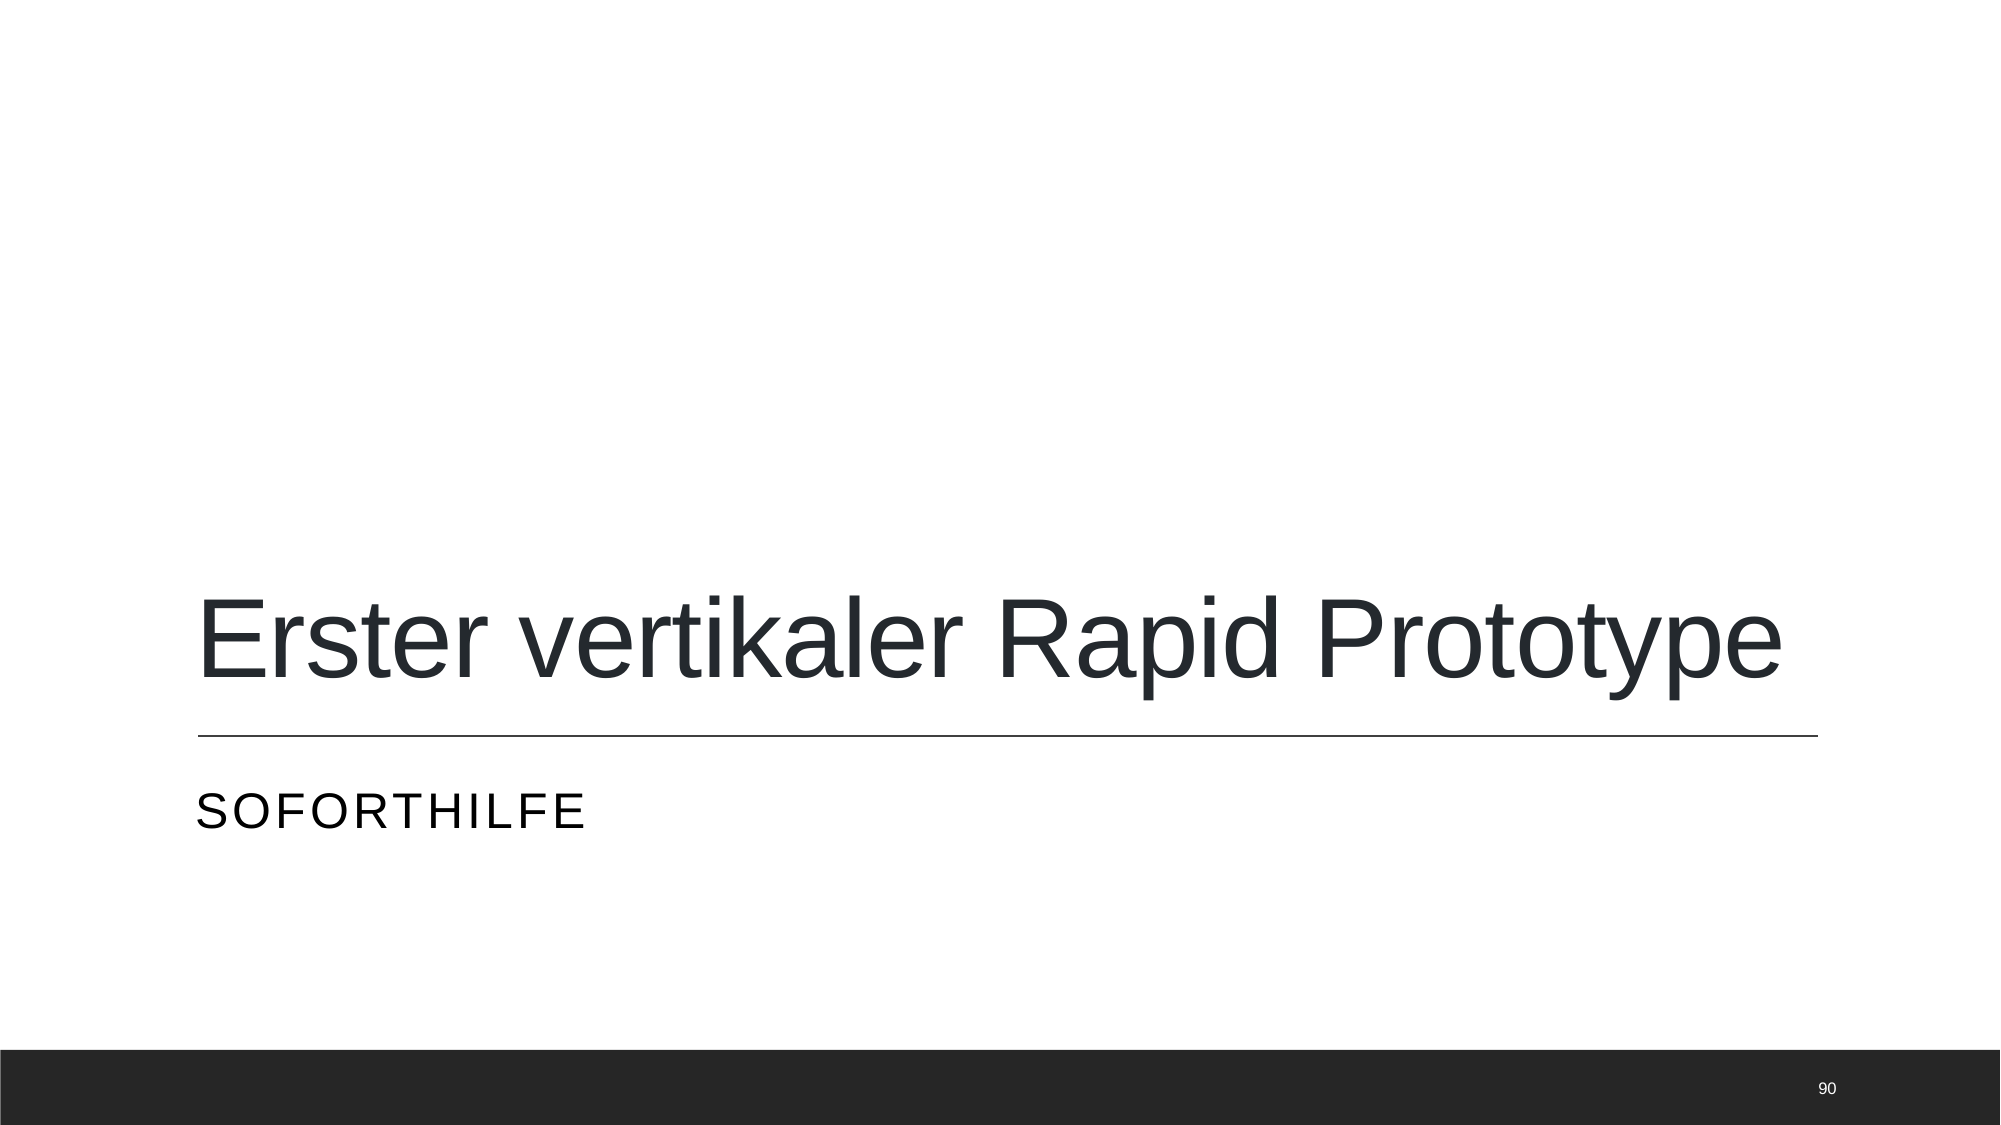

# Erster vertikaler Rapid Prototype
Soforthilfe
90